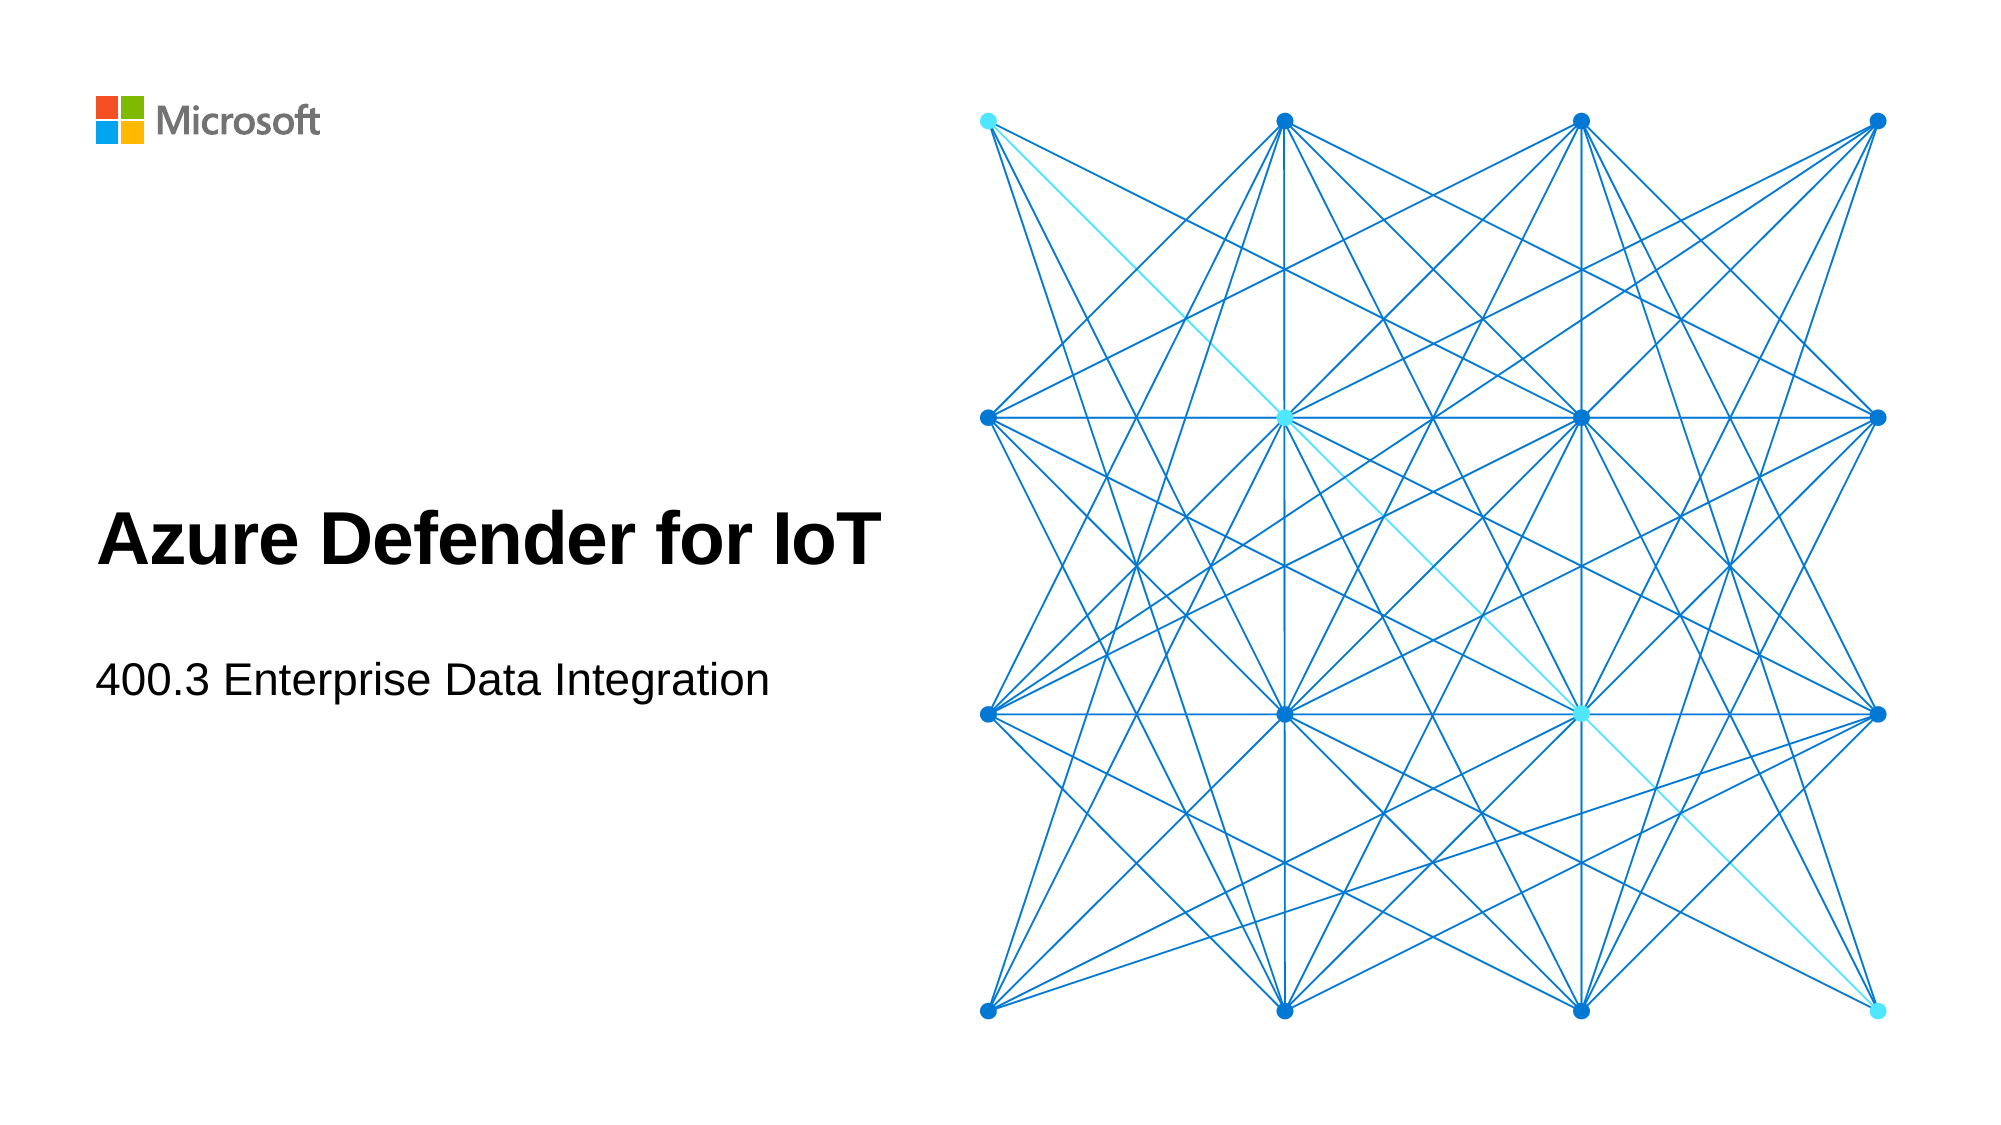

# Azure Defender for IoT
400.3 Enterprise Data Integration